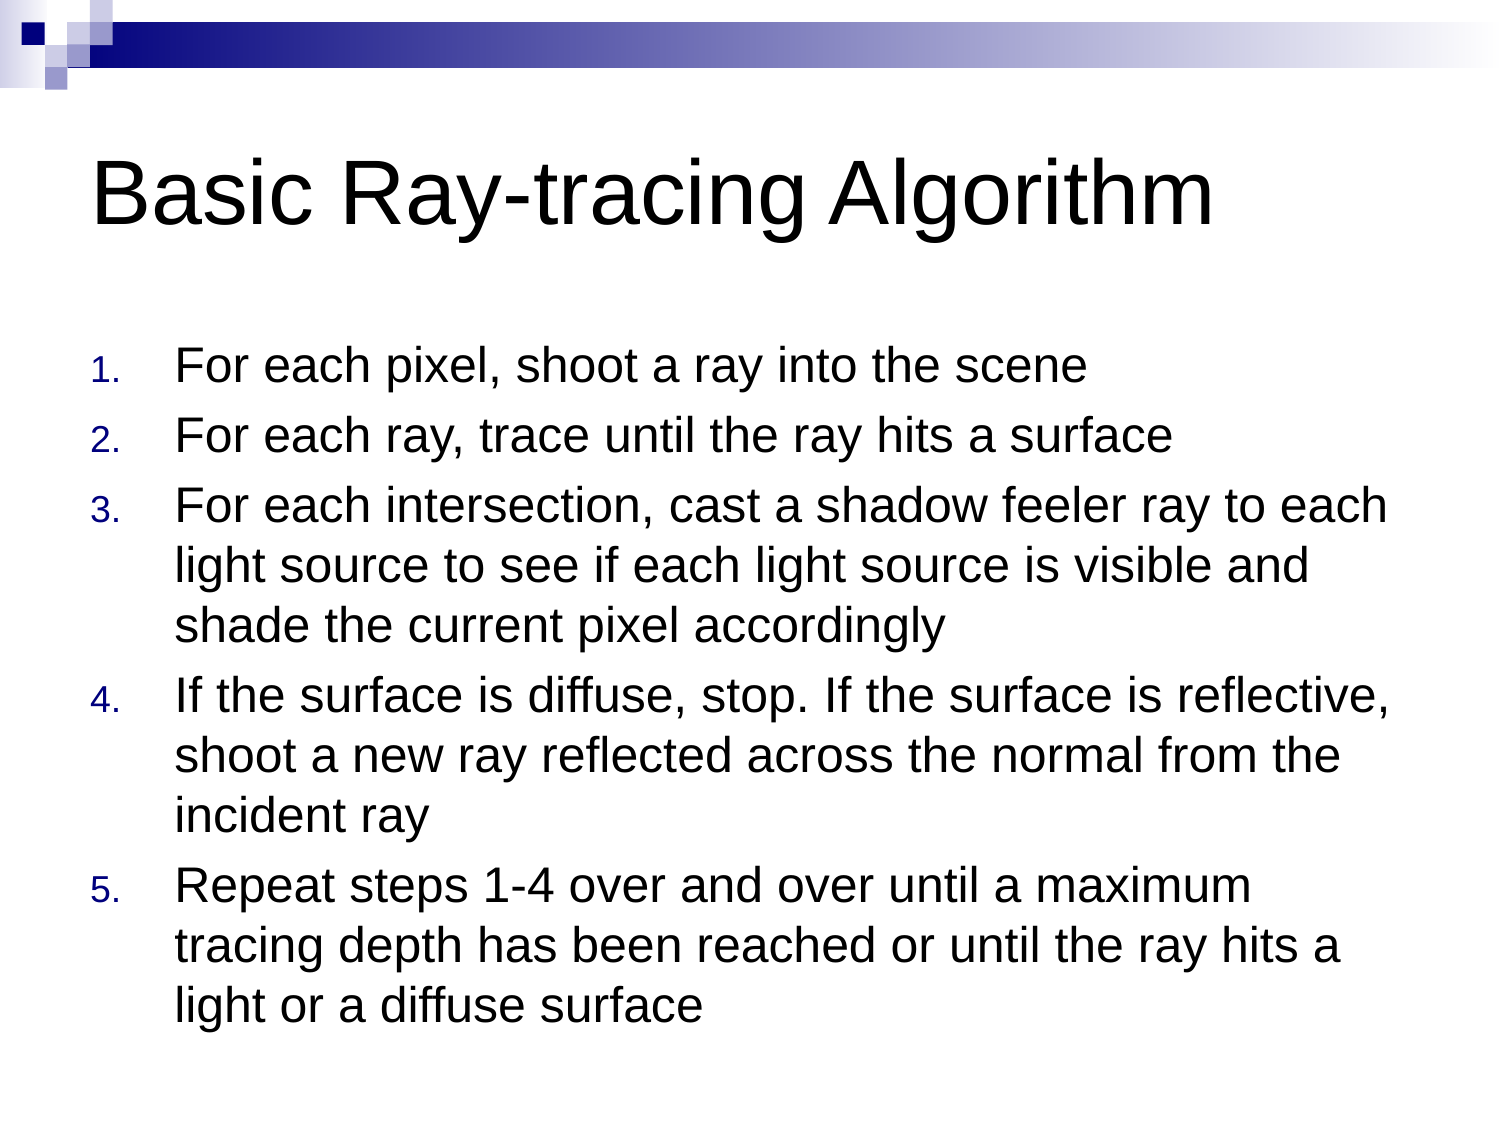

# Basic Ray-tracing Algorithm
For each pixel, shoot a ray into the scene
For each ray, trace until the ray hits a surface
For each intersection, cast a shadow feeler ray to each light source to see if each light source is visible and shade the current pixel accordingly
If the surface is diffuse, stop. If the surface is reflective, shoot a new ray reflected across the normal from the incident ray
Repeat steps 1-4 over and over until a maximum tracing depth has been reached or until the ray hits a light or a diffuse surface